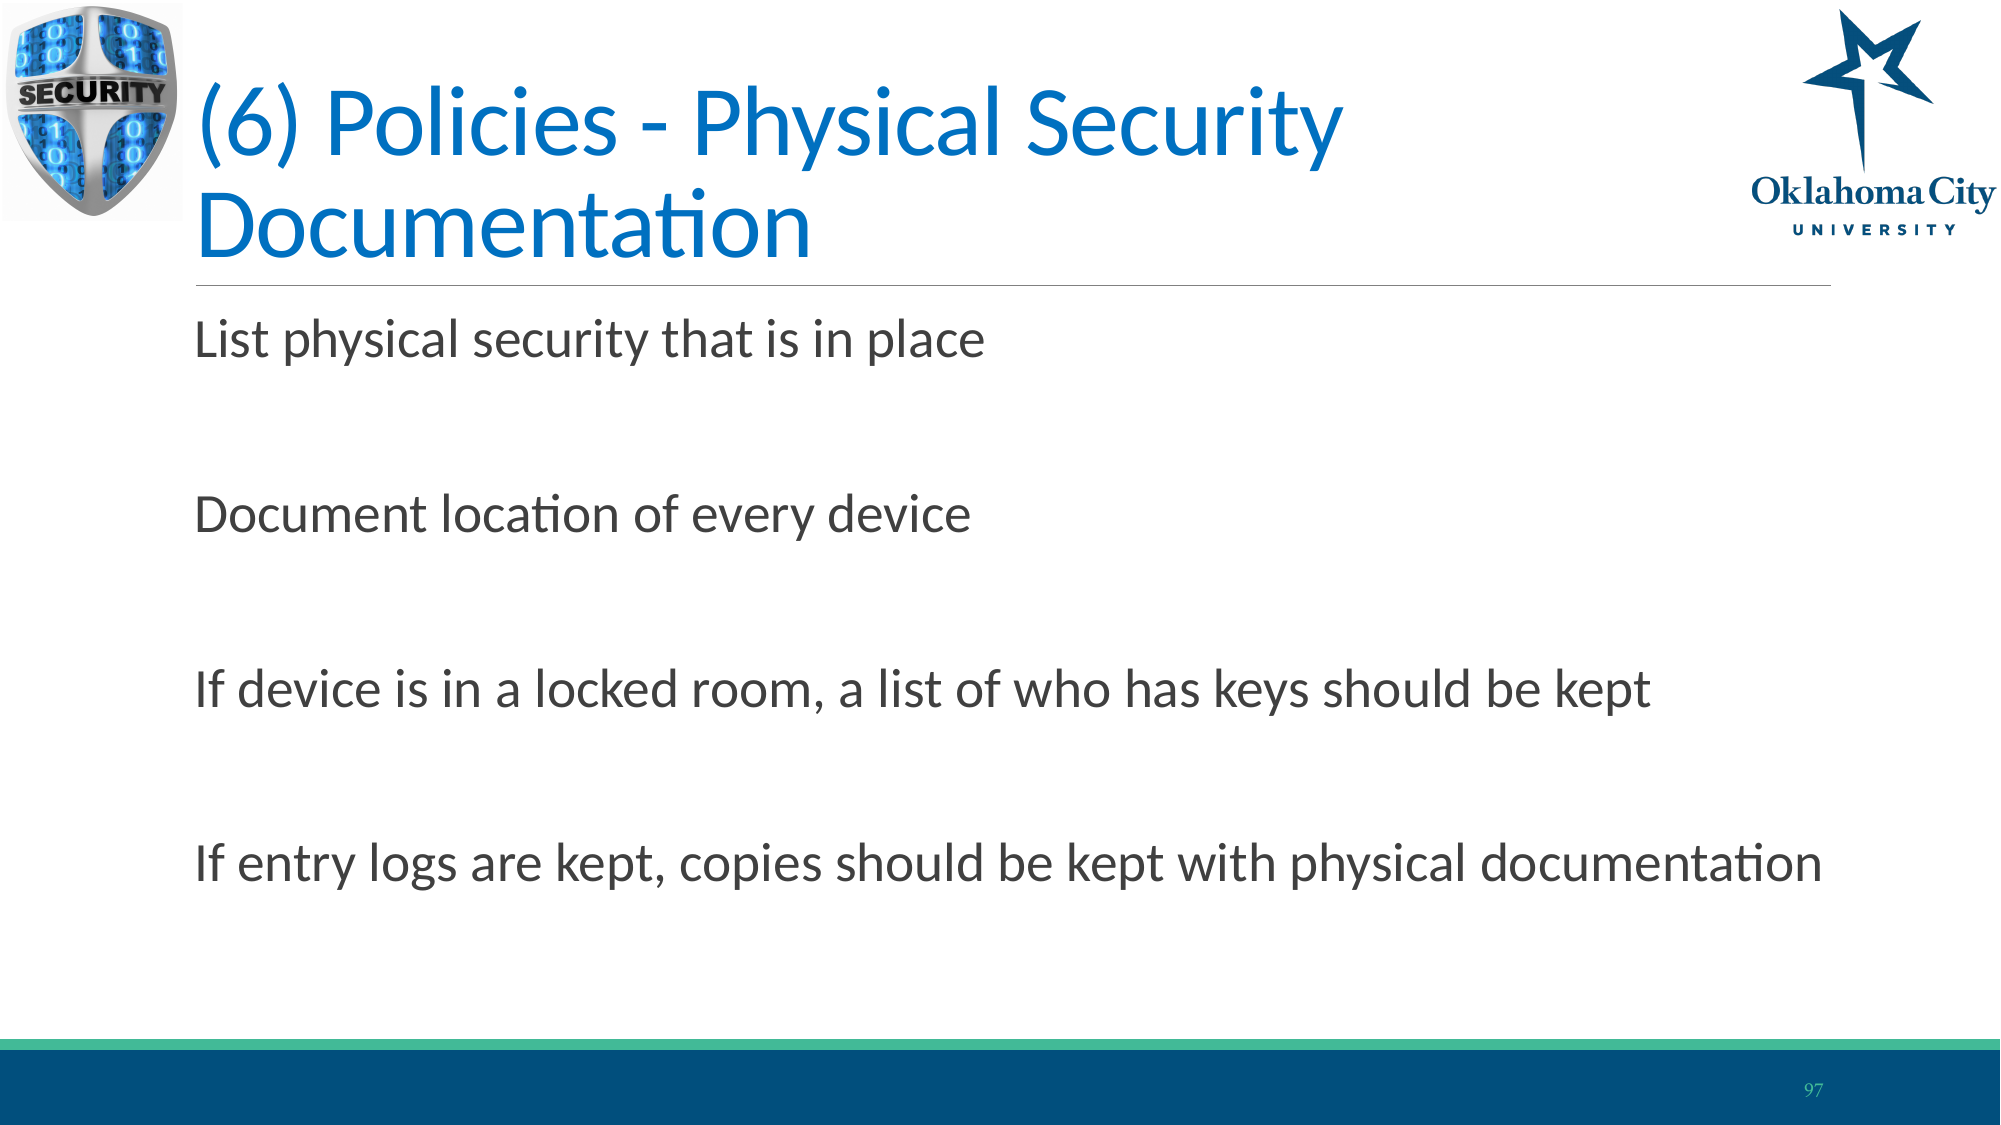

# (6) Policies - Physical Security Documentation
List physical security that is in place

Document location of every device

If device is in a locked room, a list of who has keys should be kept

If entry logs are kept, copies should be kept with physical documentation
97